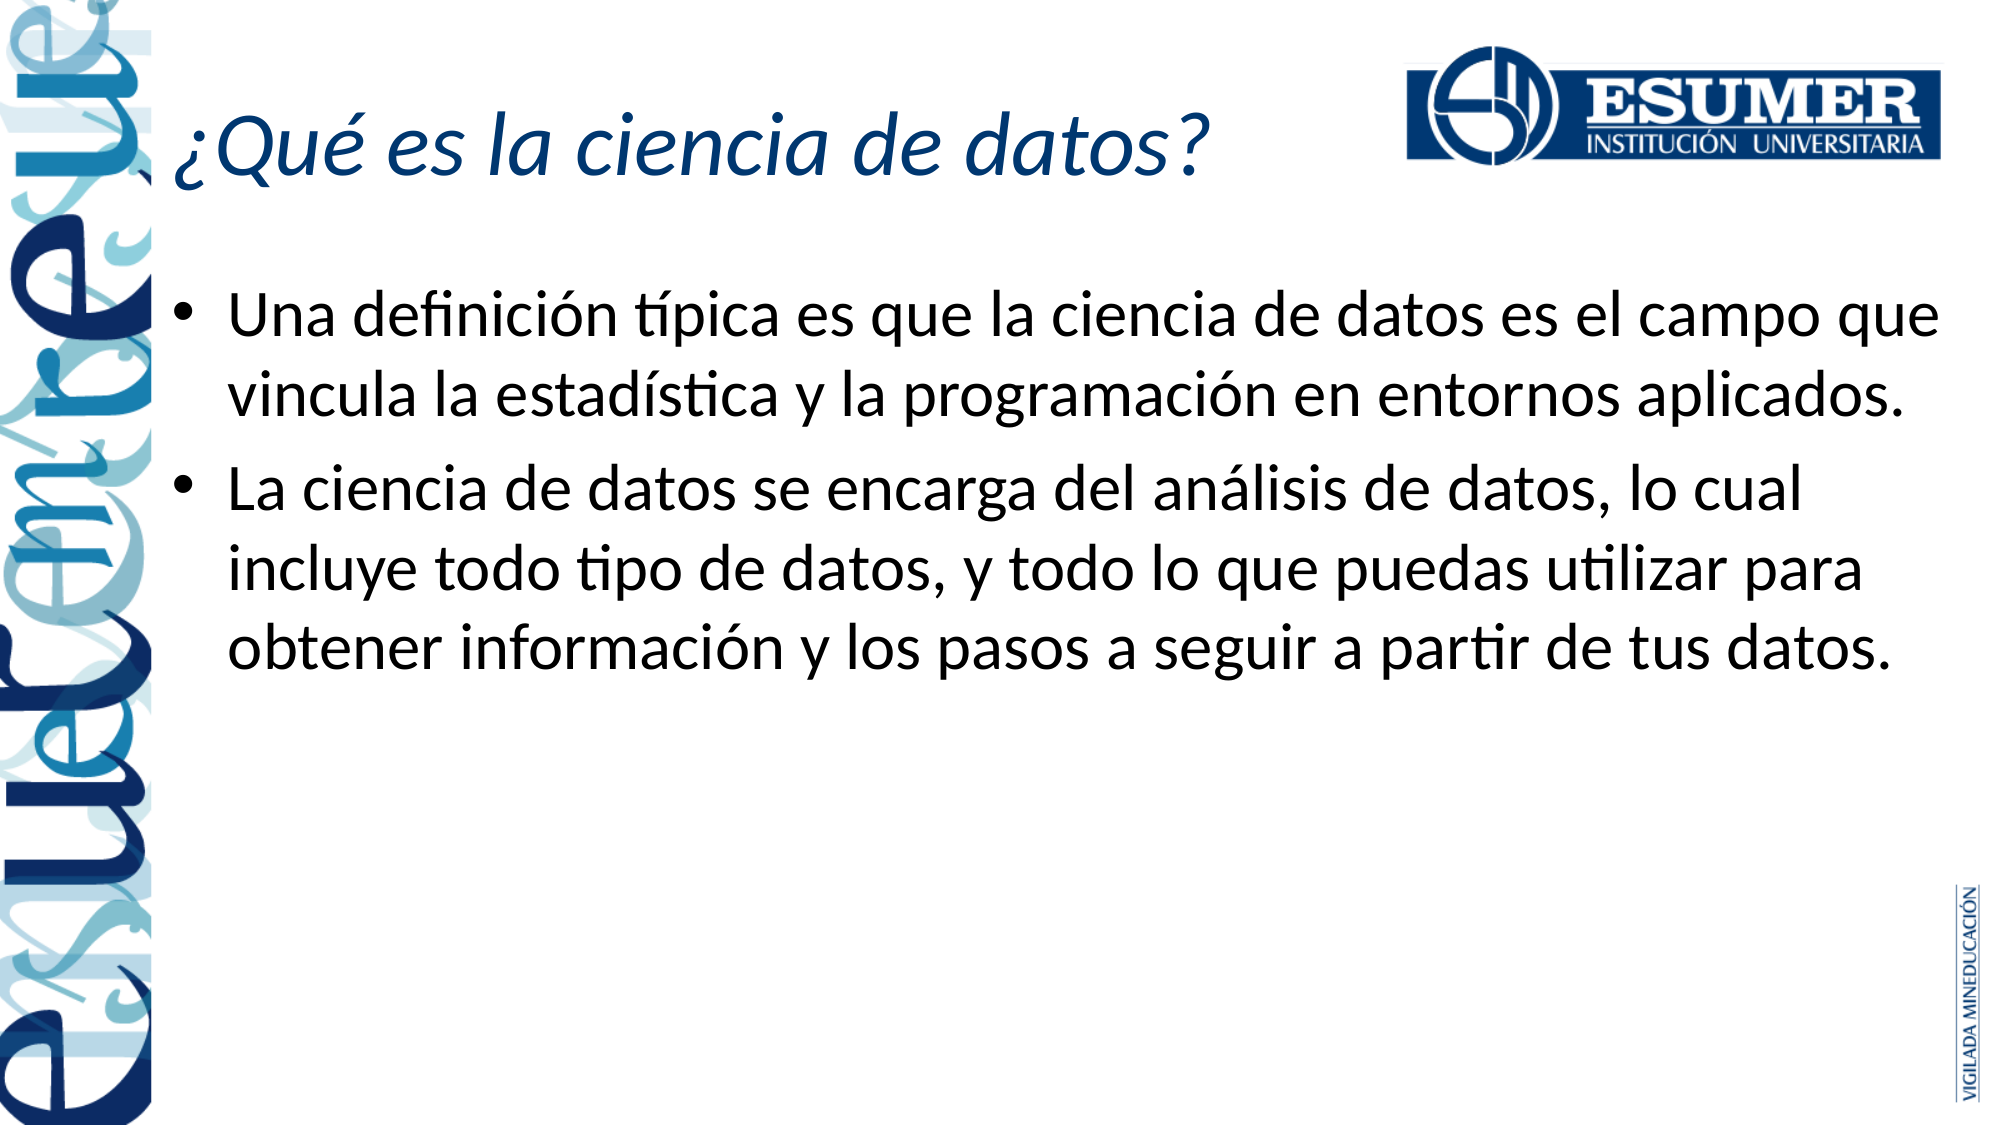

# ¿Qué es la ciencia de datos?
Una definición típica es que la ciencia de datos es el campo que vincula la estadística y la programación en entornos aplicados.
La ciencia de datos se encarga del análisis de datos, lo cual incluye todo tipo de datos, y todo lo que puedas utilizar para obtener información y los pasos a seguir a partir de tus datos.